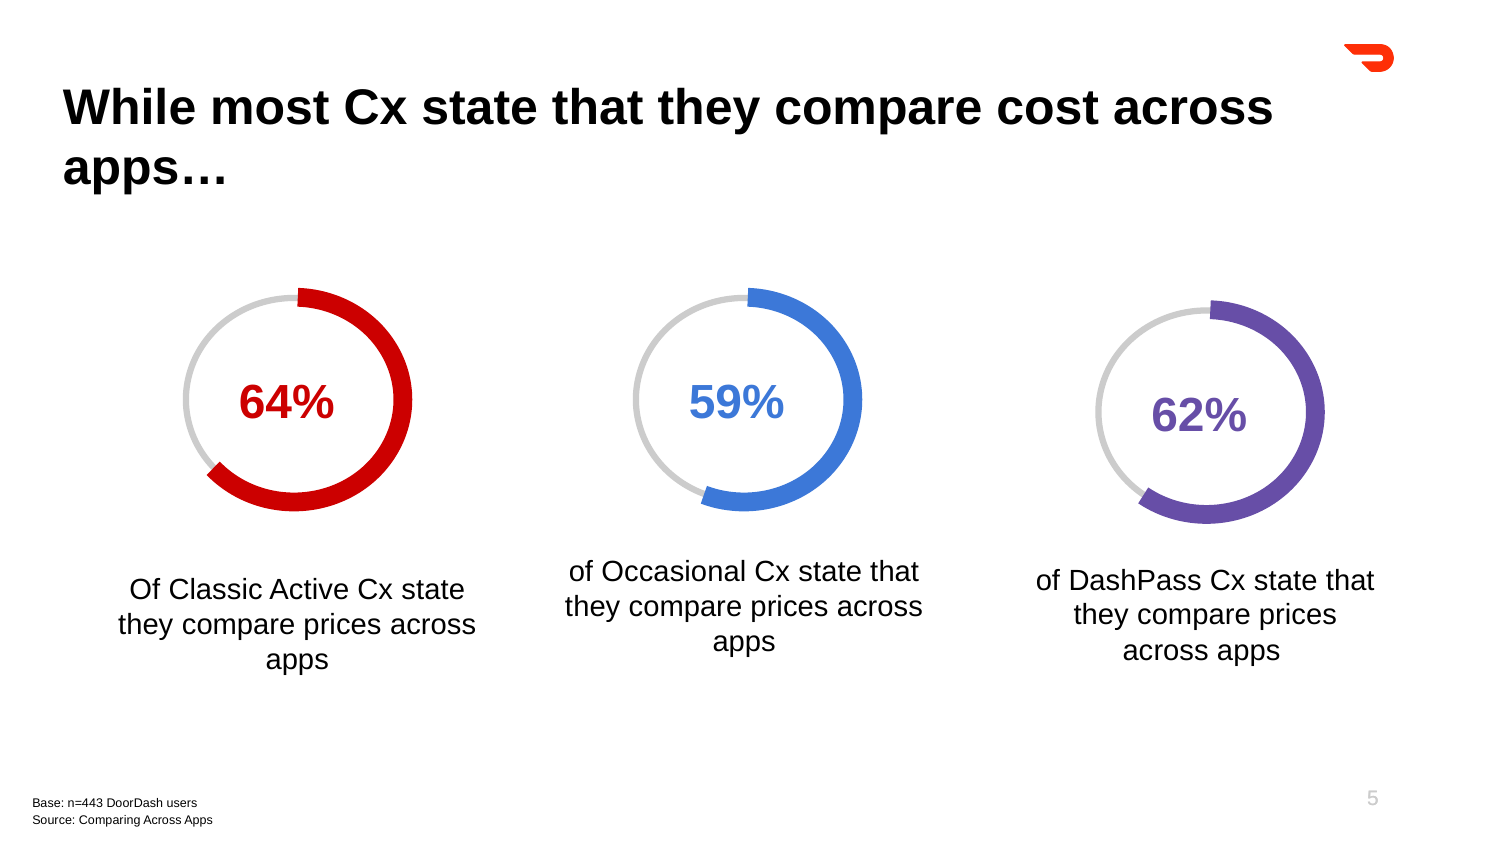

While most Cx state that they compare cost across apps…

64%

59%

62%
of Occasional Cx state that they compare prices across apps
of DashPass Cx state that they compare prices across apps
Of Classic Active Cx state they compare prices across apps
5
5
Base: n=443 DoorDash users
Source: Comparing Across Apps